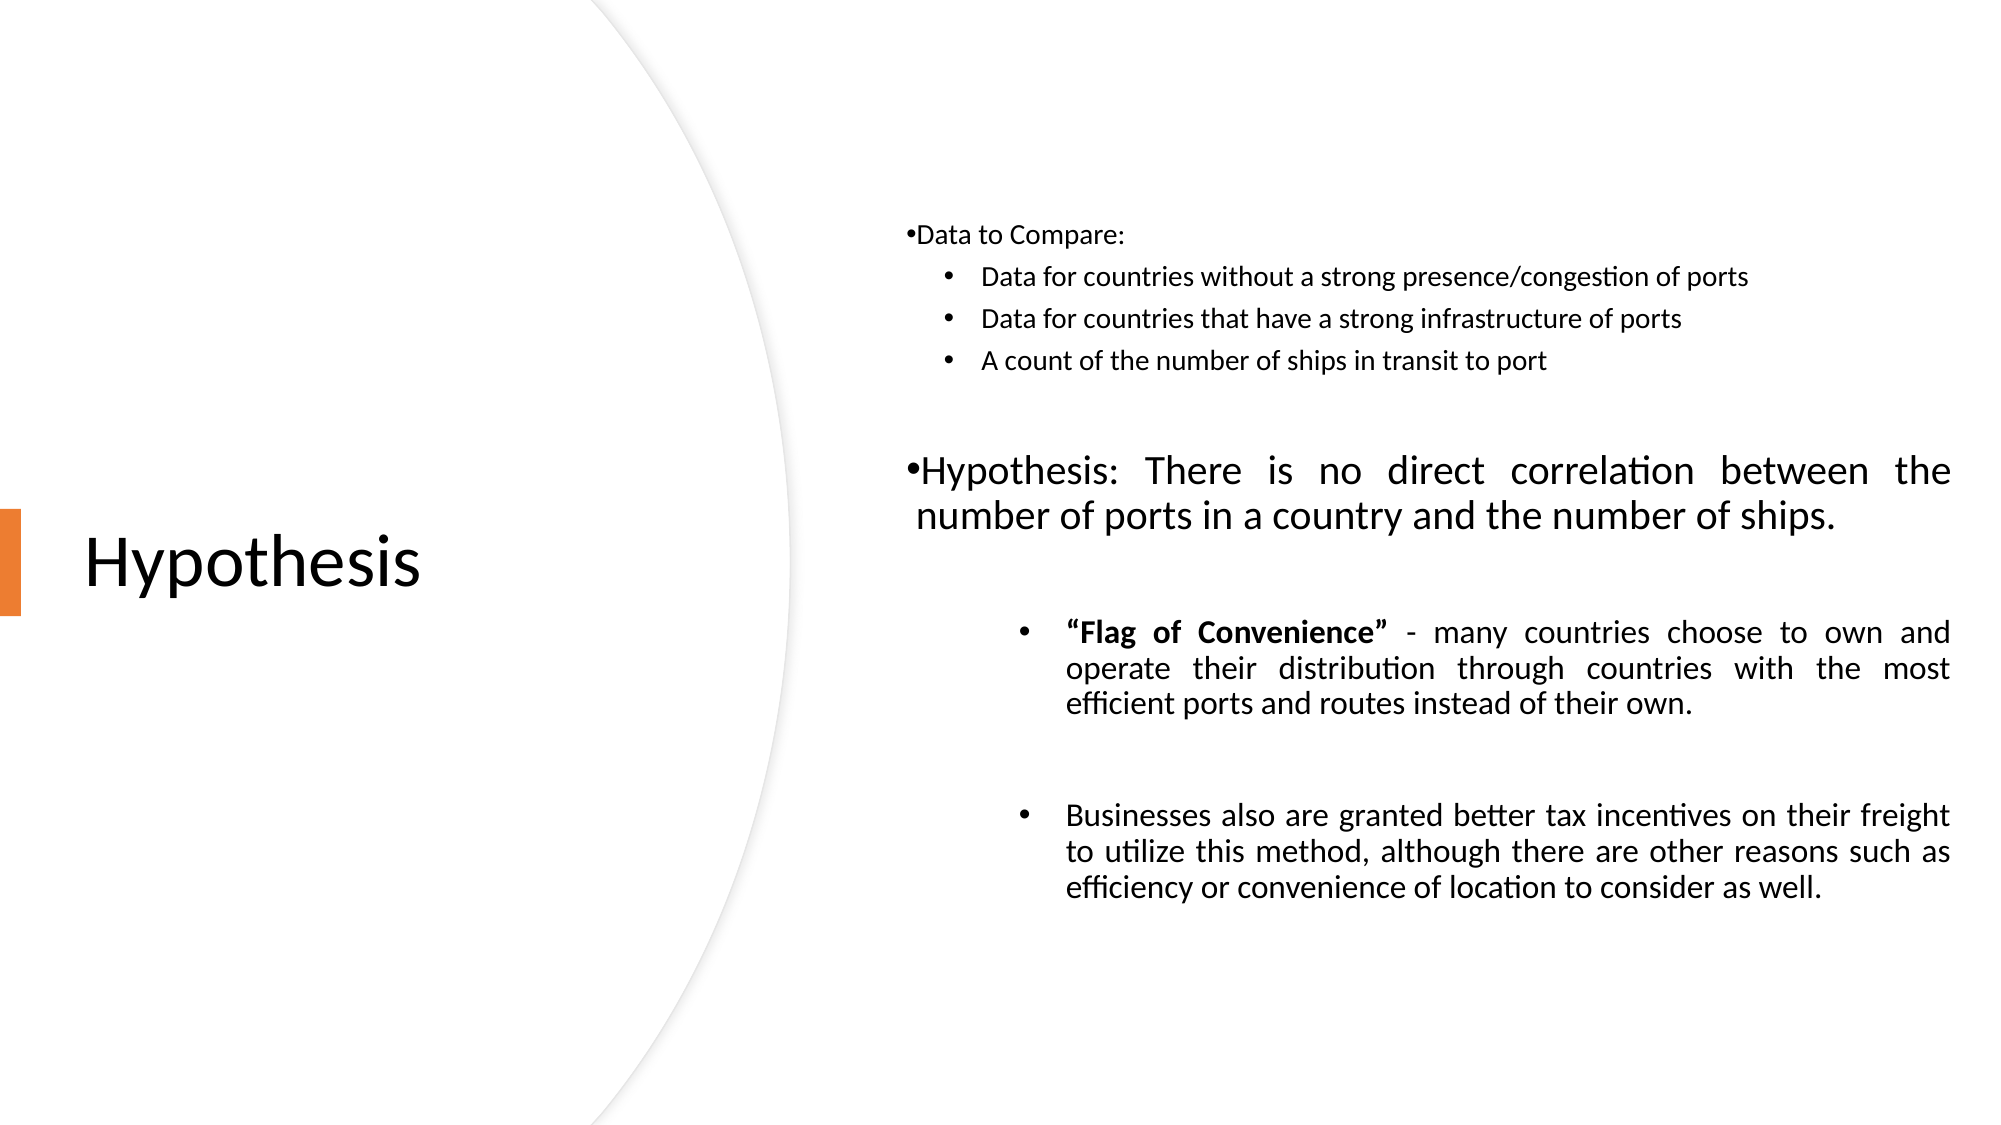

Data to Compare:
Data for countries without a strong presence/congestion of ports
Data for countries that have a strong infrastructure of ports
A count of the number of ships in transit to port

Hypothesis: There is no direct correlation between the number of ports in a country and the number of ships.

“Flag of Convenience” - many countries choose to own and operate their distribution through countries with the most efficient ports and routes instead of their own.

Businesses also are granted better tax incentives on their freight to utilize this method, although there are other reasons such as efficiency or convenience of location to consider as well.
# Hypothesis